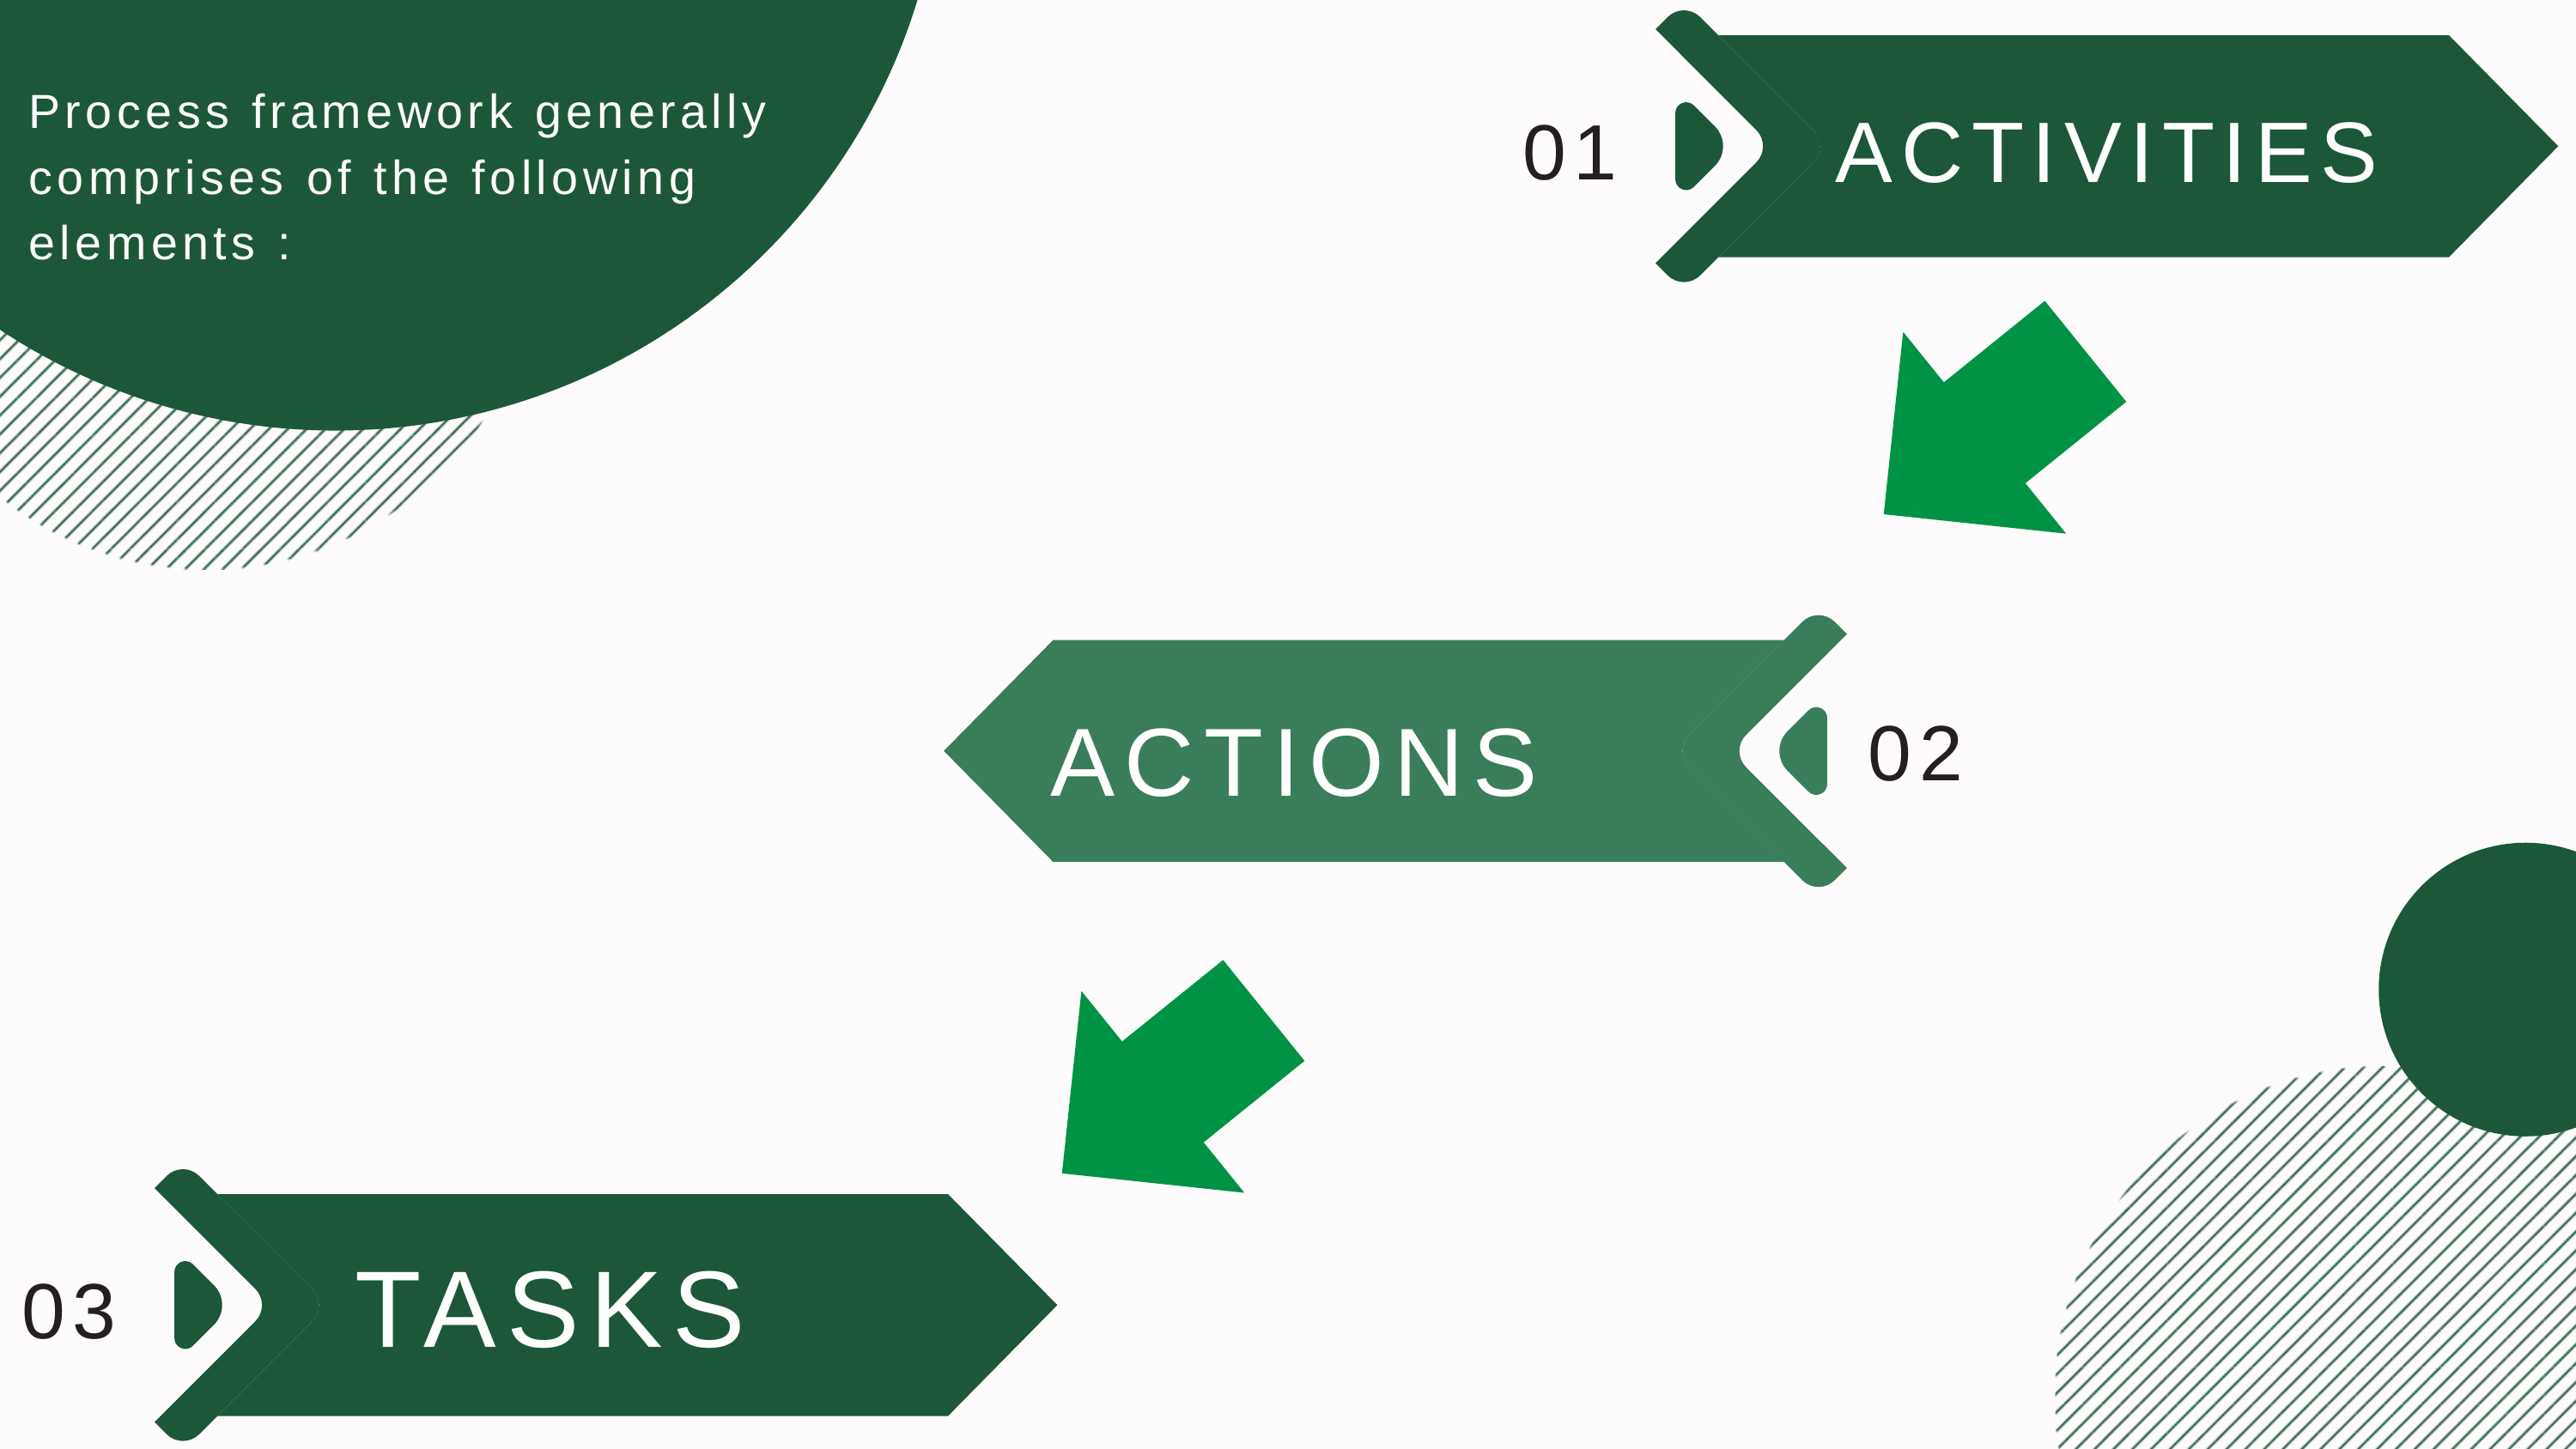

ACTIVITIES
01

Process framework generally comprises of the following elements :

ACTIONS
02

TASKS
03